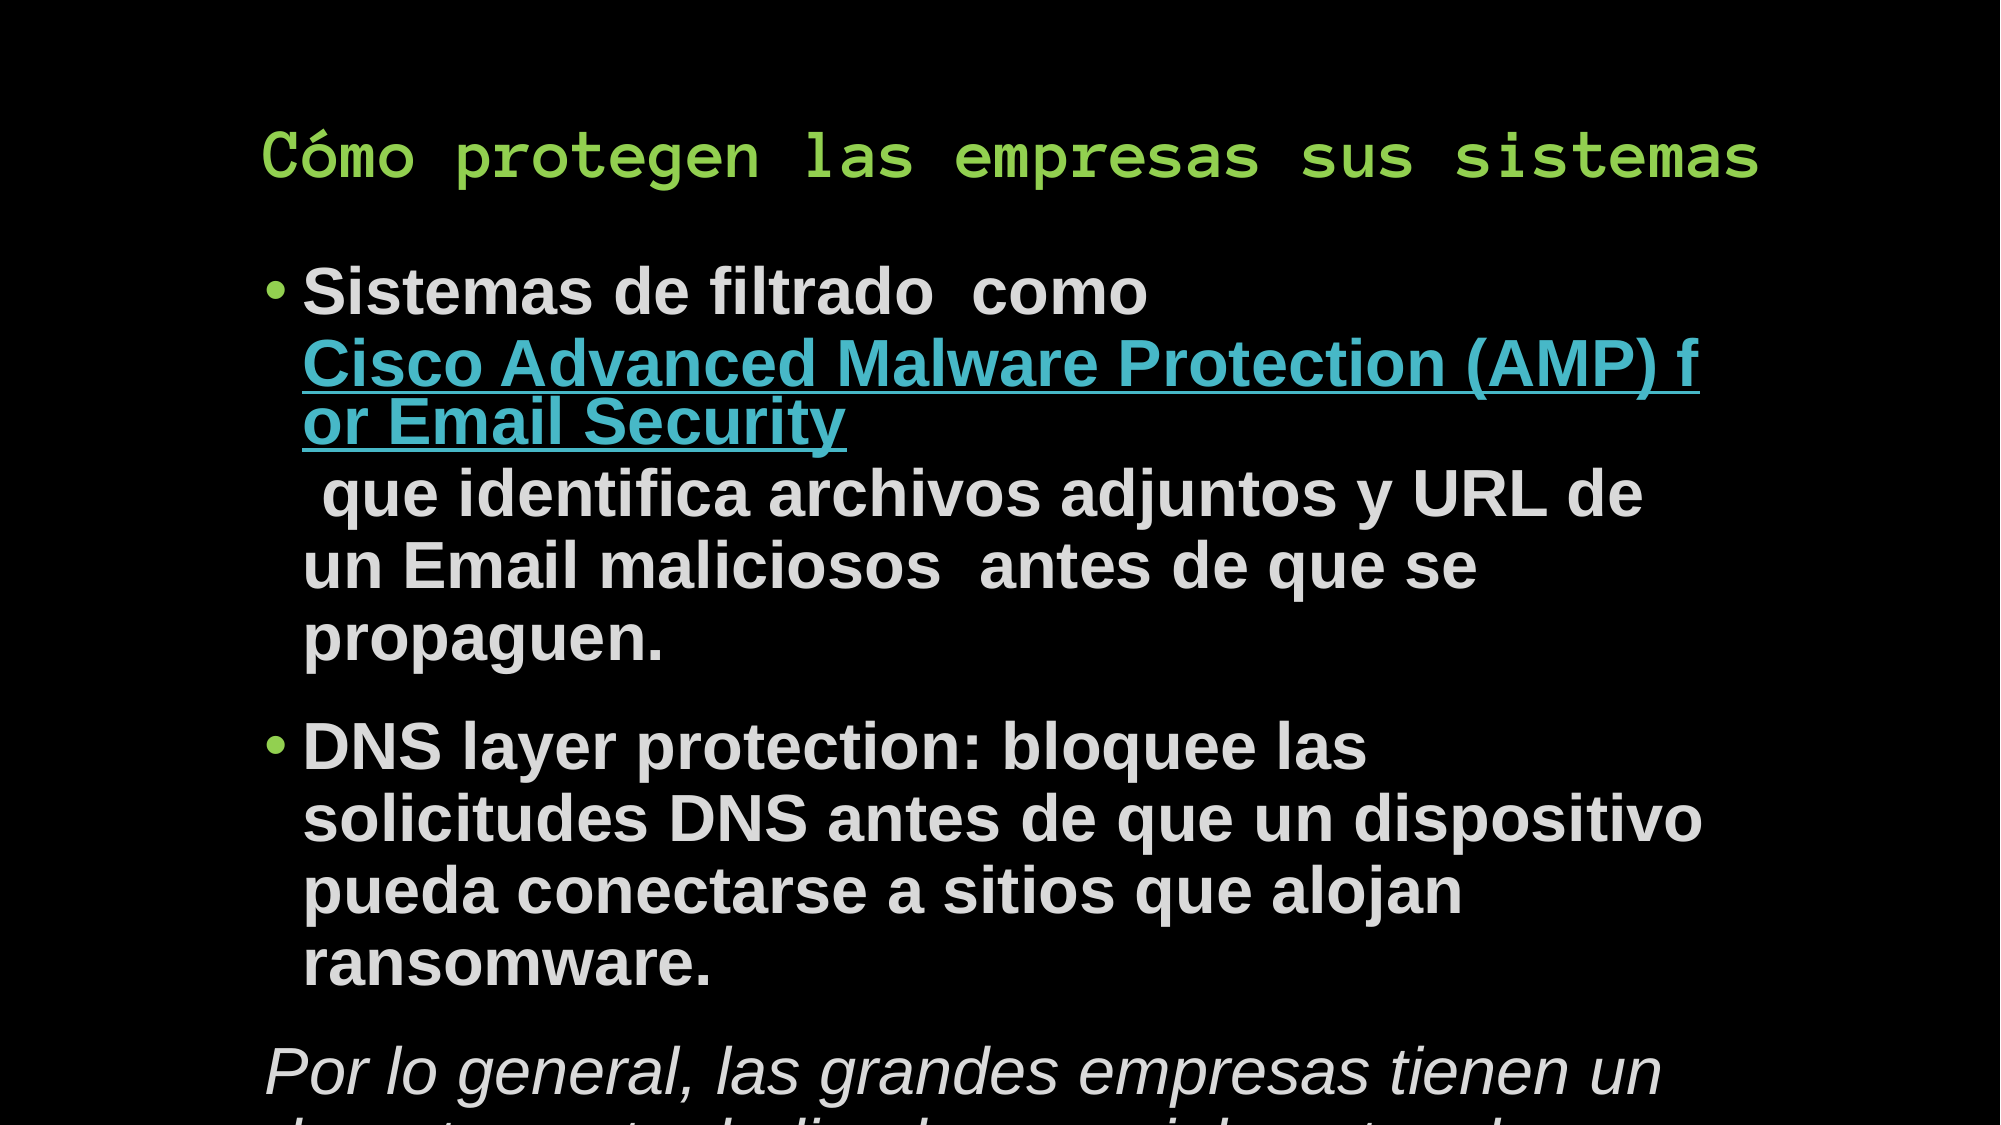

# Cómo protegen las empresas sus sistemas
Sistemas de filtrado  como Cisco Advanced Malware Protection (AMP) for Email Security que identifica archivos adjuntos y URL de un Email maliciosos  antes de que se propaguen.
DNS layer protection: bloquee las solicitudes DNS antes de que un dispositivo pueda conectarse a sitios que alojan ransomware.
Por lo general, las grandes empresas tienen un departamento dedicado especialmente a la seguridad de Internet